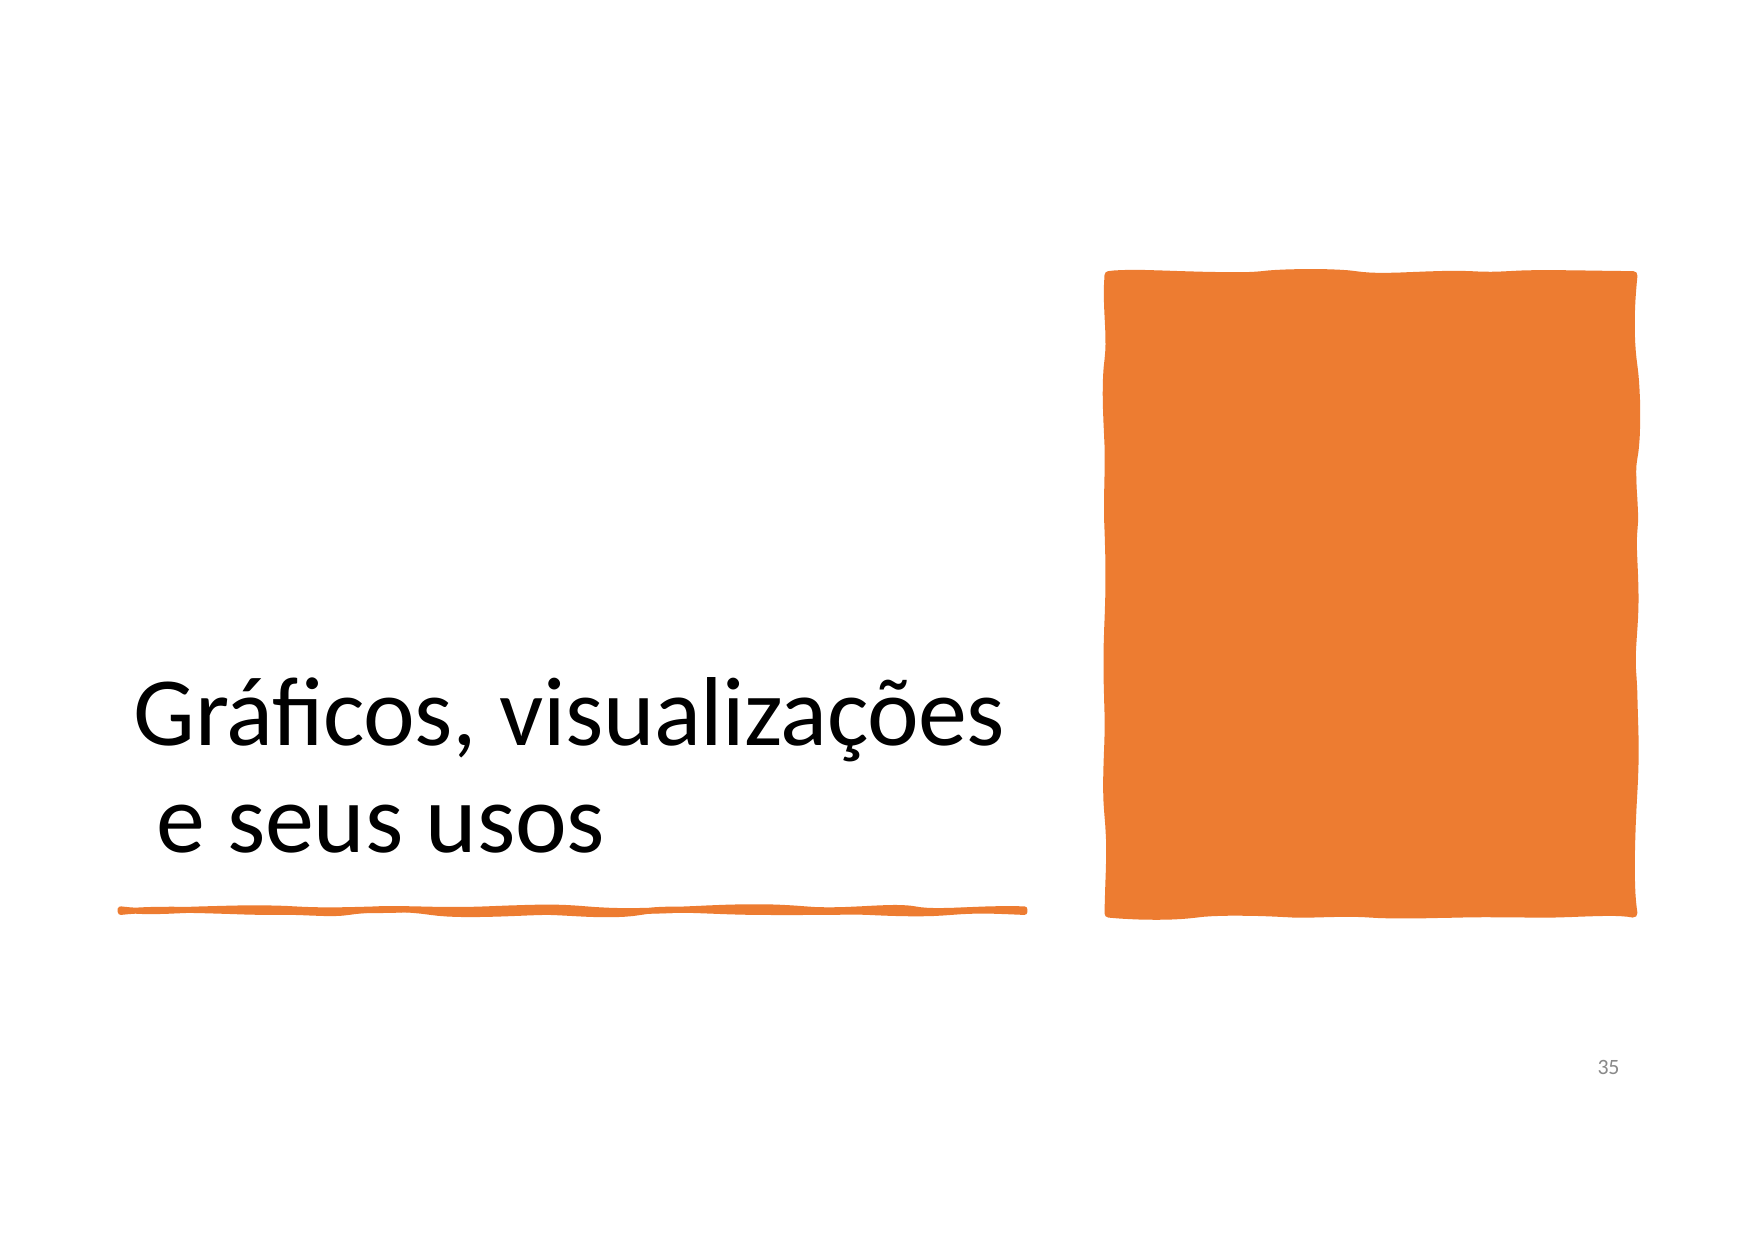

# Gráficos, visualizações  e seus usos

35